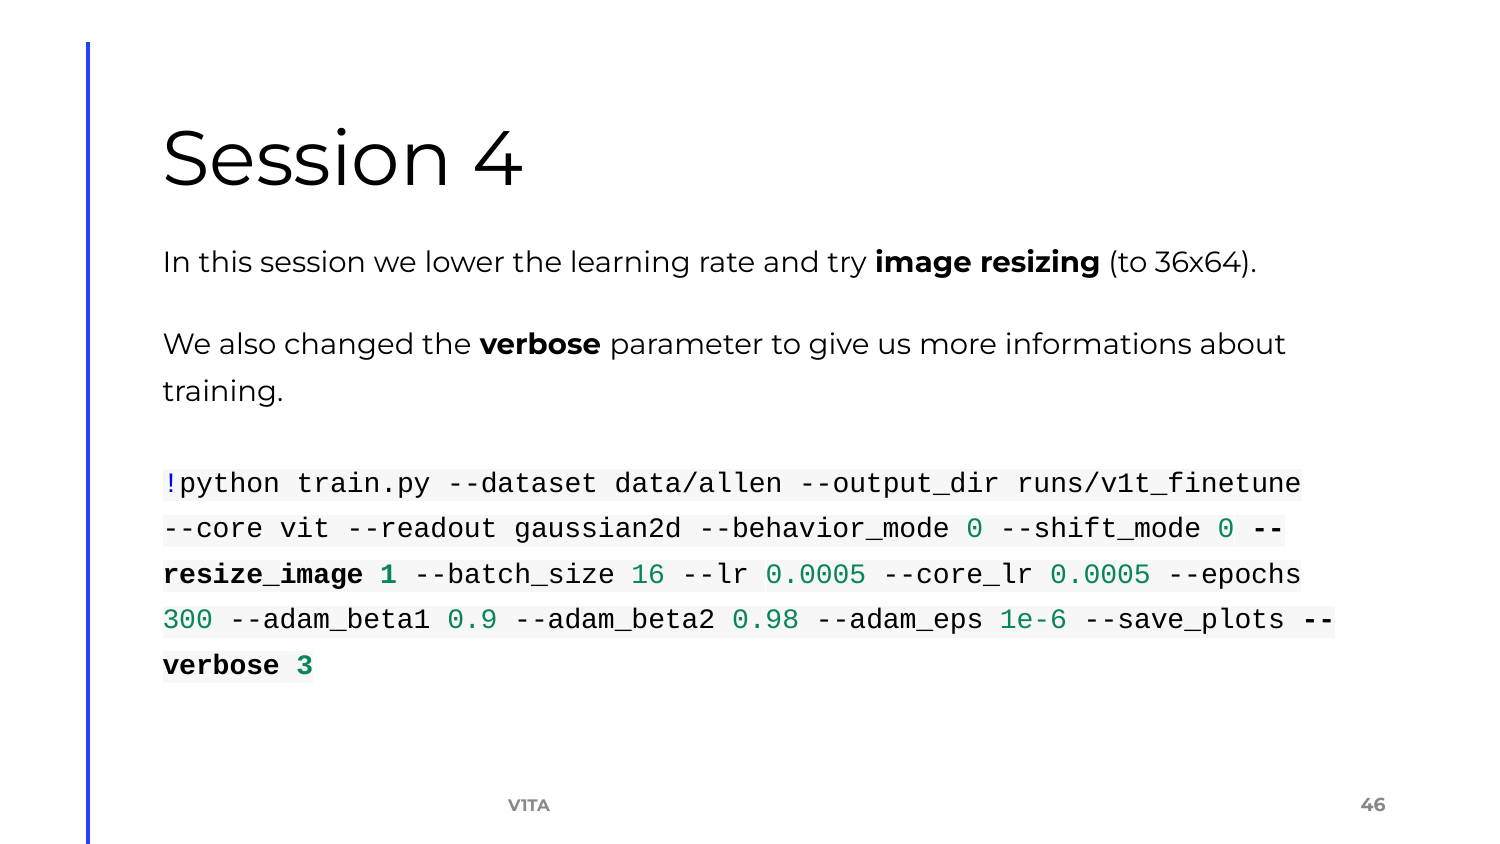

# Session 4
In this session we lower the learning rate and try image resizing (to 36x64).

We also changed the verbose parameter to give us more informations about training.

!python train.py --dataset data/allen --output_dir runs/v1t_finetune --core vit --readout gaussian2d --behavior_mode 0 --shift_mode 0 --resize_image 1 --batch_size 16 --lr 0.0005 --core_lr 0.0005 --epochs 300 --adam_beta1 0.9 --adam_beta2 0.98 --adam_eps 1e-6 --save_plots --verbose 3

V1TA
46